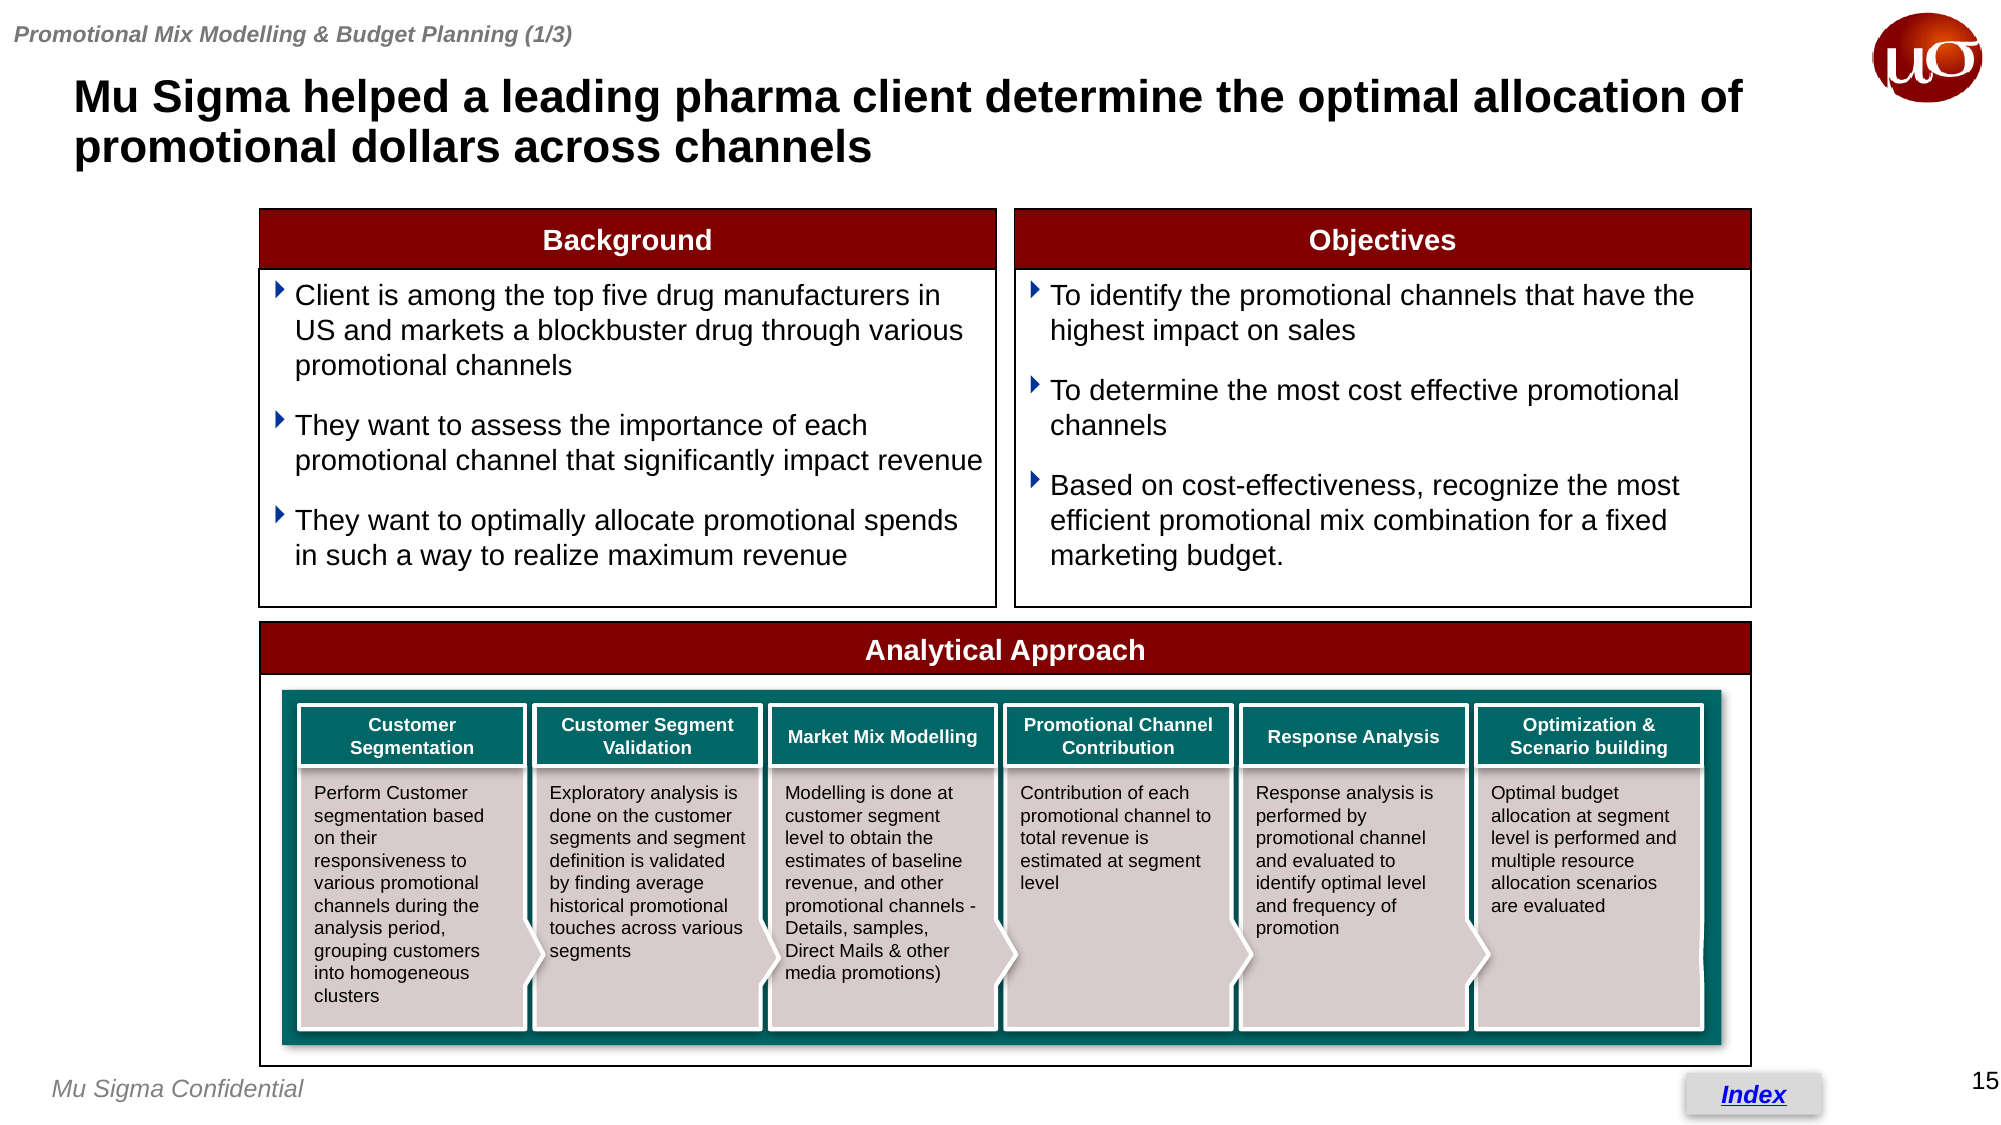

Promotional Mix Modelling & Budget Planning (1/3)
Mu Sigma helped a leading pharma client determine the optimal allocation of promotional dollars across channels
Background
Objectives
Client is among the top five drug manufacturers in US and markets a blockbuster drug through various promotional channels
They want to assess the importance of each promotional channel that significantly impact revenue
They want to optimally allocate promotional spends in such a way to realize maximum revenue

To identify the promotional channels that have the highest impact on sales
To determine the most cost effective promotional channels
Based on cost-effectiveness, recognize the most efficient promotional mix combination for a fixed marketing budget.
Analytical Approach

Customer Segmentation
Perform Customer segmentation based on their responsiveness to various promotional channels during the analysis period, grouping customers into homogeneous clusters
Customer Segment Validation
Exploratory analysis is done on the customer segments and segment definition is validated by finding average historical promotional touches across various segments
Market Mix Modelling
Modelling is done at customer segment level to obtain the estimates of baseline revenue, and other promotional channels - Details, samples, Direct Mails & other media promotions)
Promotional Channel Contribution
Contribution of each promotional channel to total revenue is estimated at segment level
Response Analysis
Response analysis is performed by promotional channel and evaluated to identify optimal level and frequency of promotion
Optimization & Scenario building
Optimal budget allocation at segment level is performed and multiple resource allocation scenarios are evaluated
Index